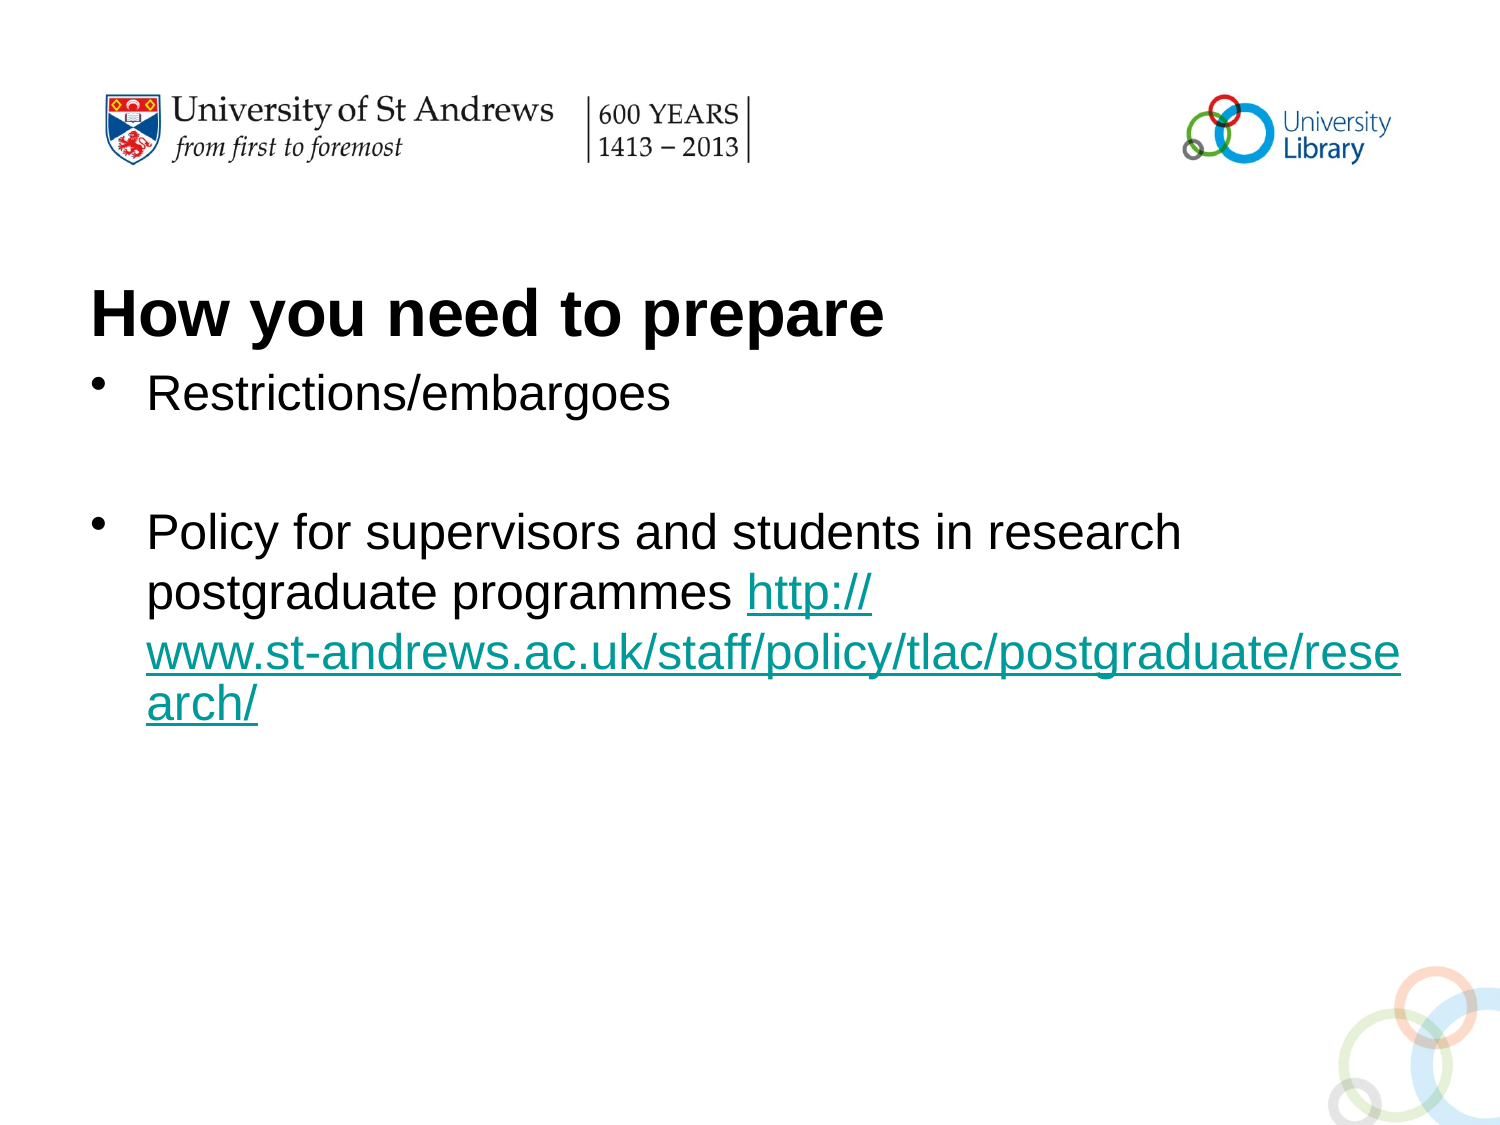

#
How you need to prepare
Restrictions/embargoes

Policy for supervisors and students in research postgraduate programmes http://www.st-andrews.ac.uk/staff/policy/tlac/postgraduate/research/